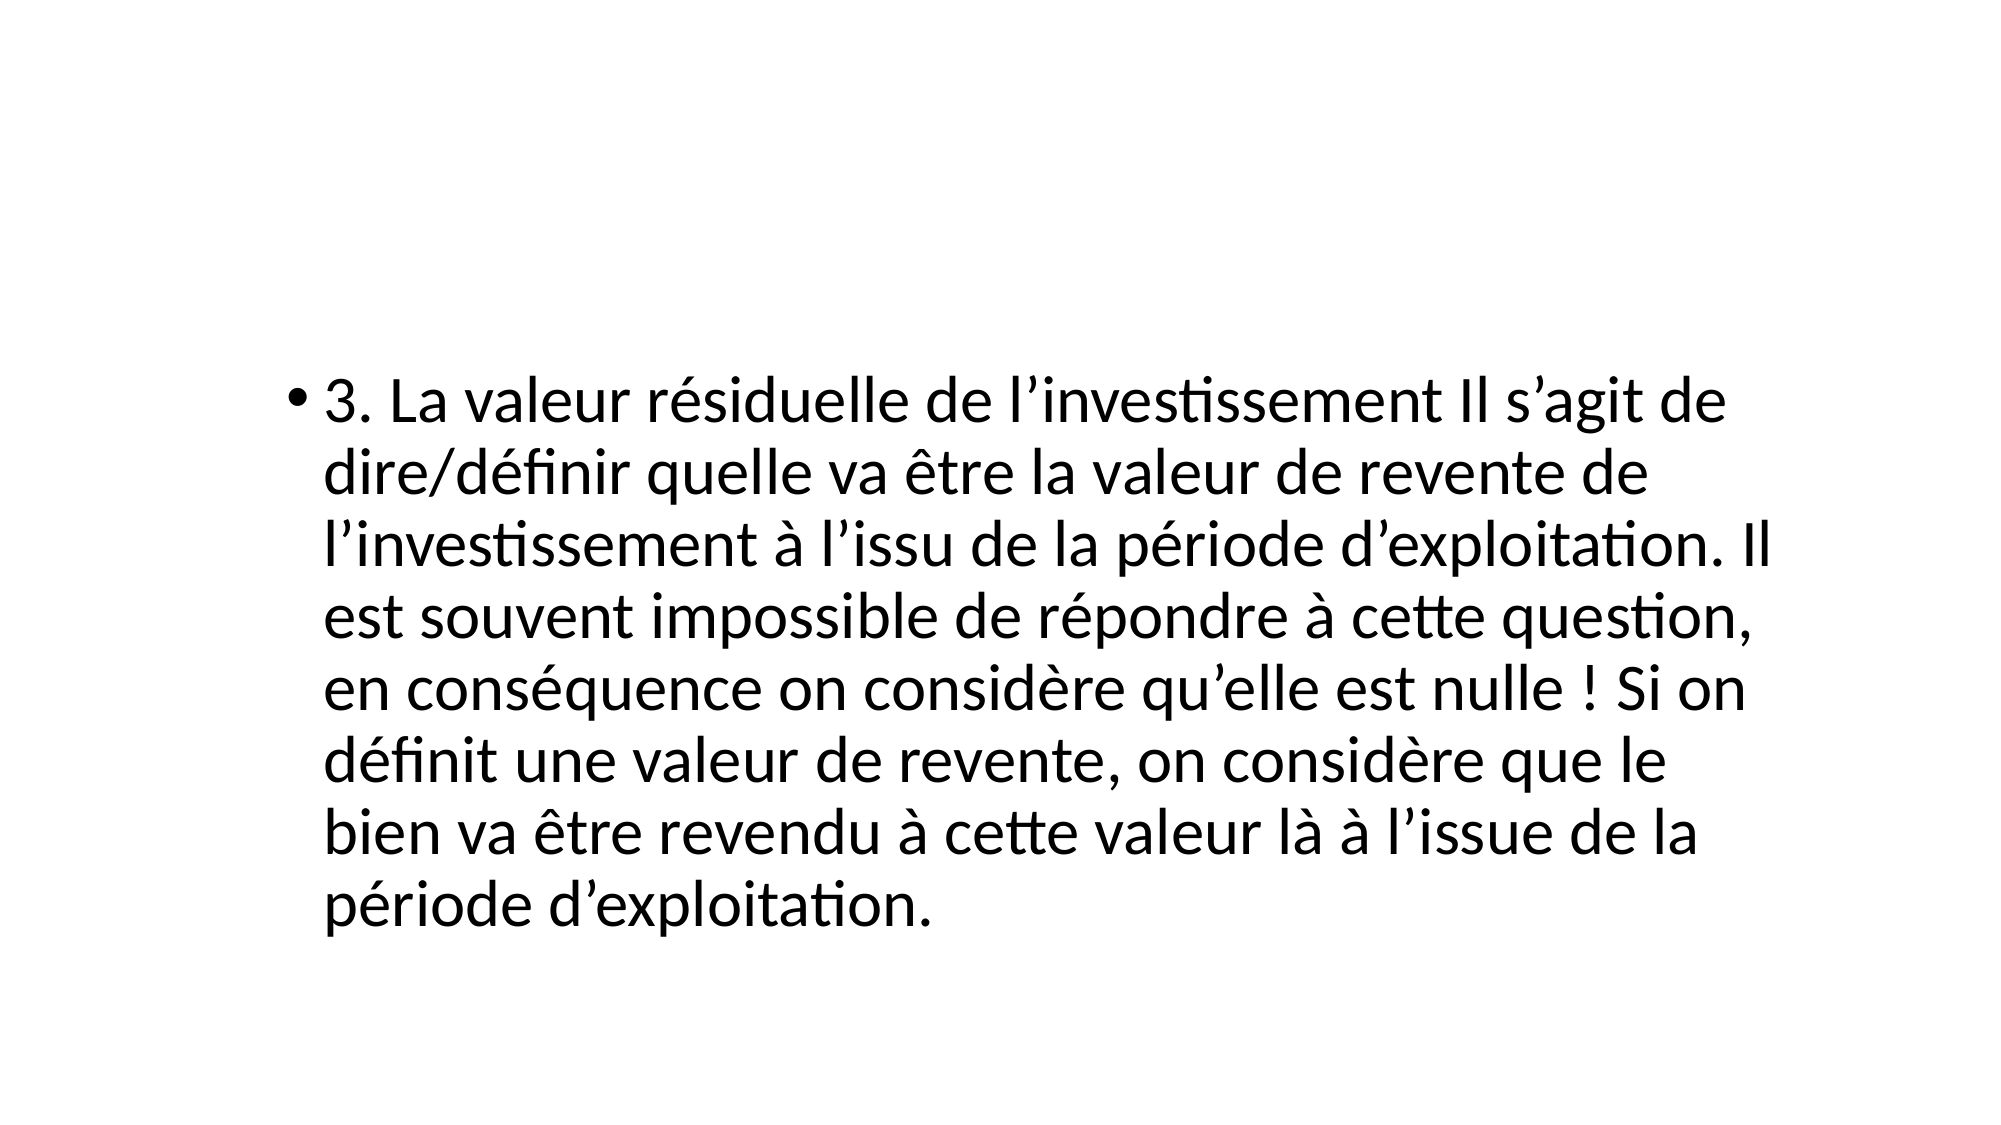

3. La valeur résiduelle de l’investissement Il s’agit de dire/définir quelle va être la valeur de revente de l’investissement à l’issu de la période d’exploitation. Il est souvent impossible de répondre à cette question, en conséquence on considère qu’elle est nulle ! Si on définit une valeur de revente, on considère que le bien va être revendu à cette valeur là à l’issue de la période d’exploitation.